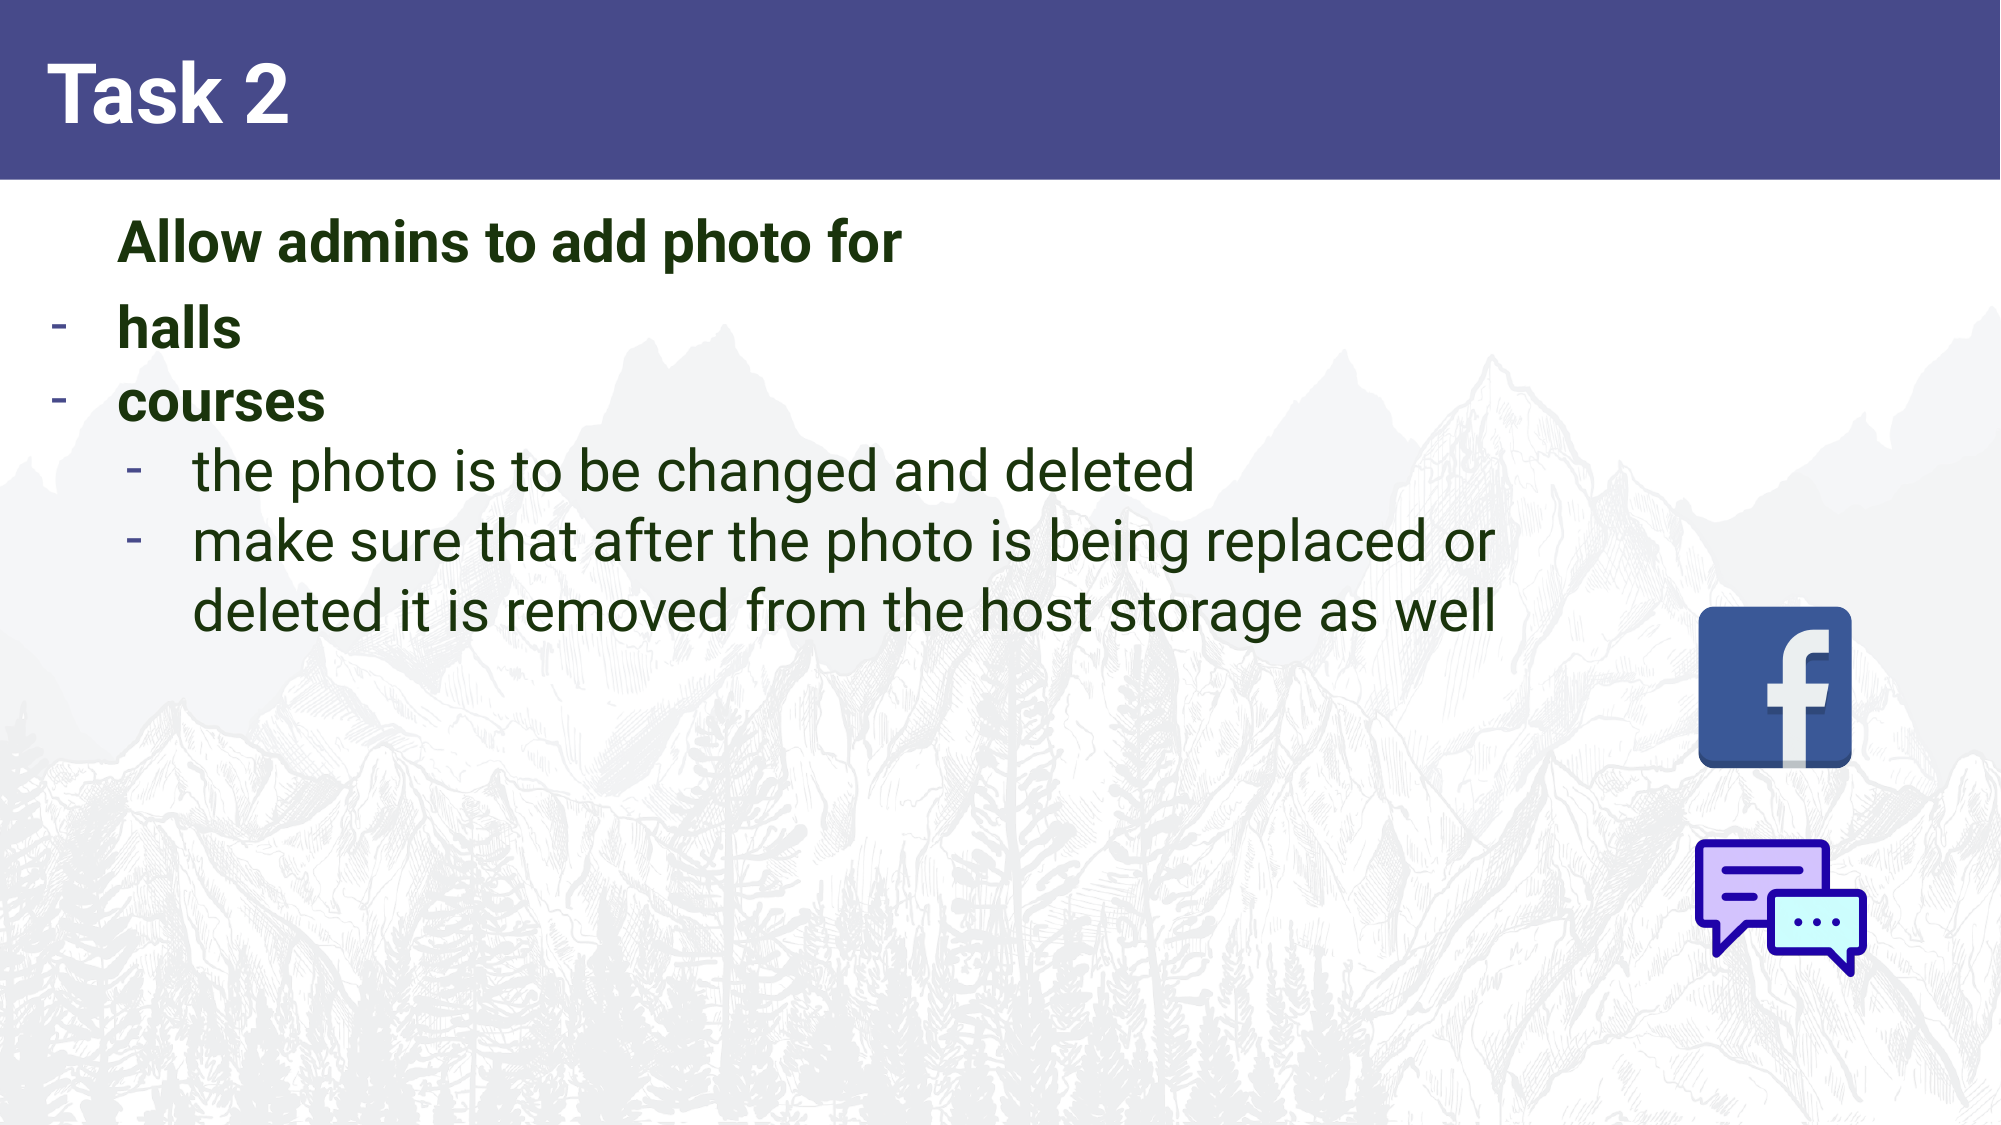

# Task 2
Allow admins to add photo for
halls
courses
the photo is to be changed and deleted
make sure that after the photo is being replaced or deleted it is removed from the host storage as well